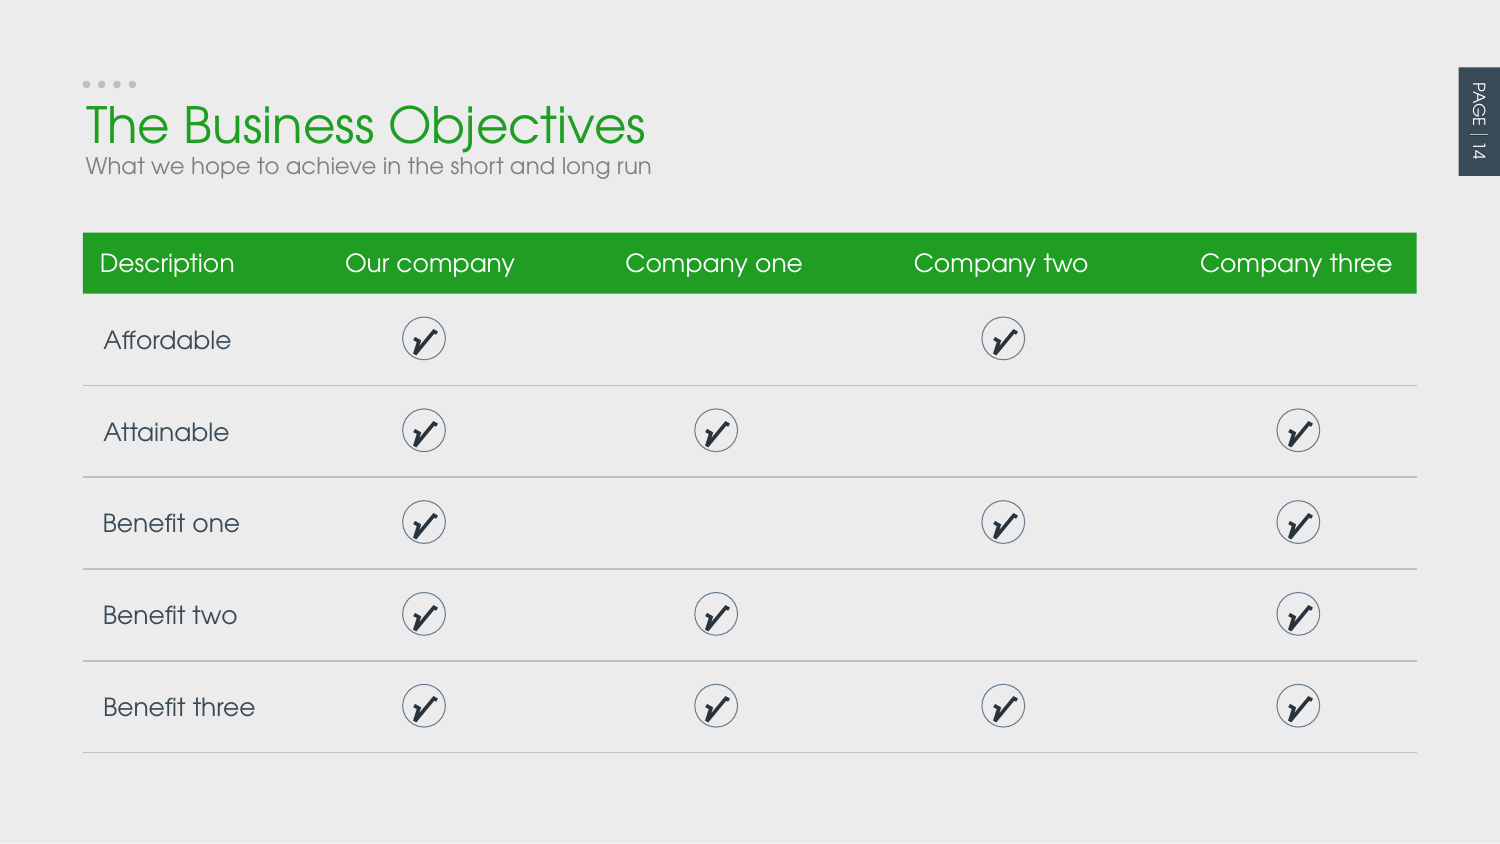

PAGE   14
The Business Objectives
What we hope to achieve in the short and long run

Description
Our company
Company one
Company two
Company three
√

√

Affordable
√

√

√

Attainable
√

√

√

Benefit one
√

√

√

Benefit two
√

√

√

√

Benefit three